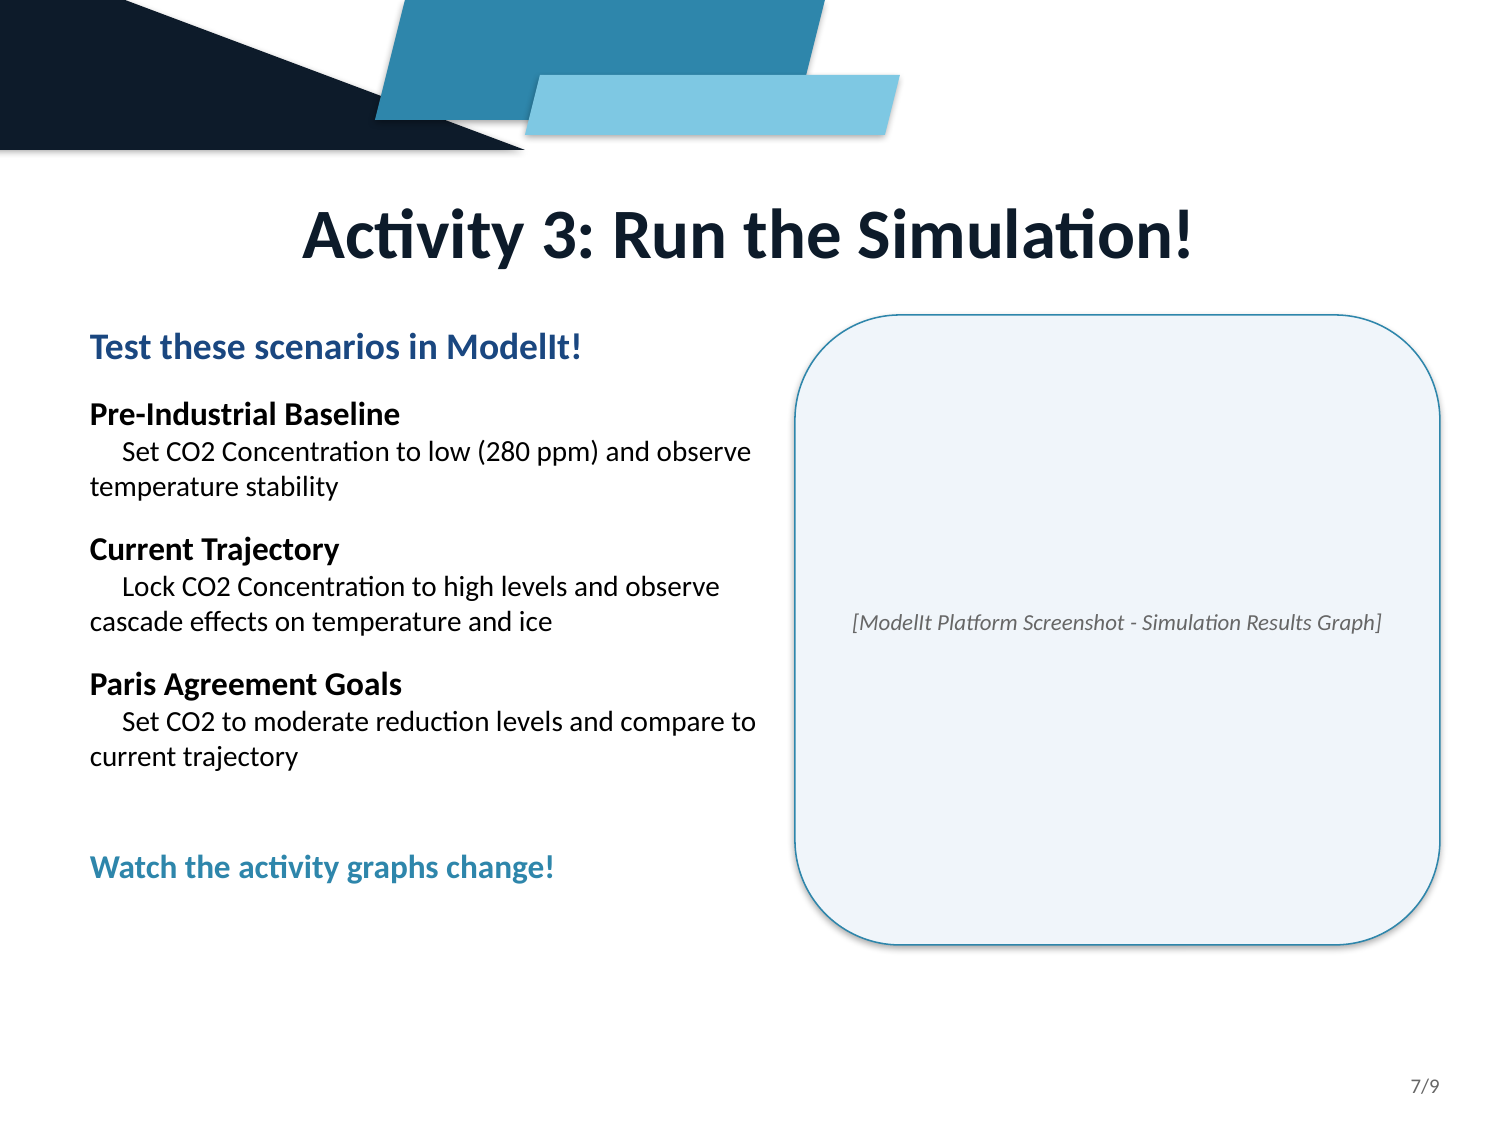

Activity 3: Run the Simulation!
Test these scenarios in ModelIt!
Pre-Industrial Baseline
     Set CO2 Concentration to low (280 ppm) and observe temperature stability
Current Trajectory
     Lock CO2 Concentration to high levels and observe cascade effects on temperature and ice
Paris Agreement Goals
     Set CO2 to moderate reduction levels and compare to current trajectory
Watch the activity graphs change!

[ModelIt Platform Screenshot - Simulation Results Graph]
7/9